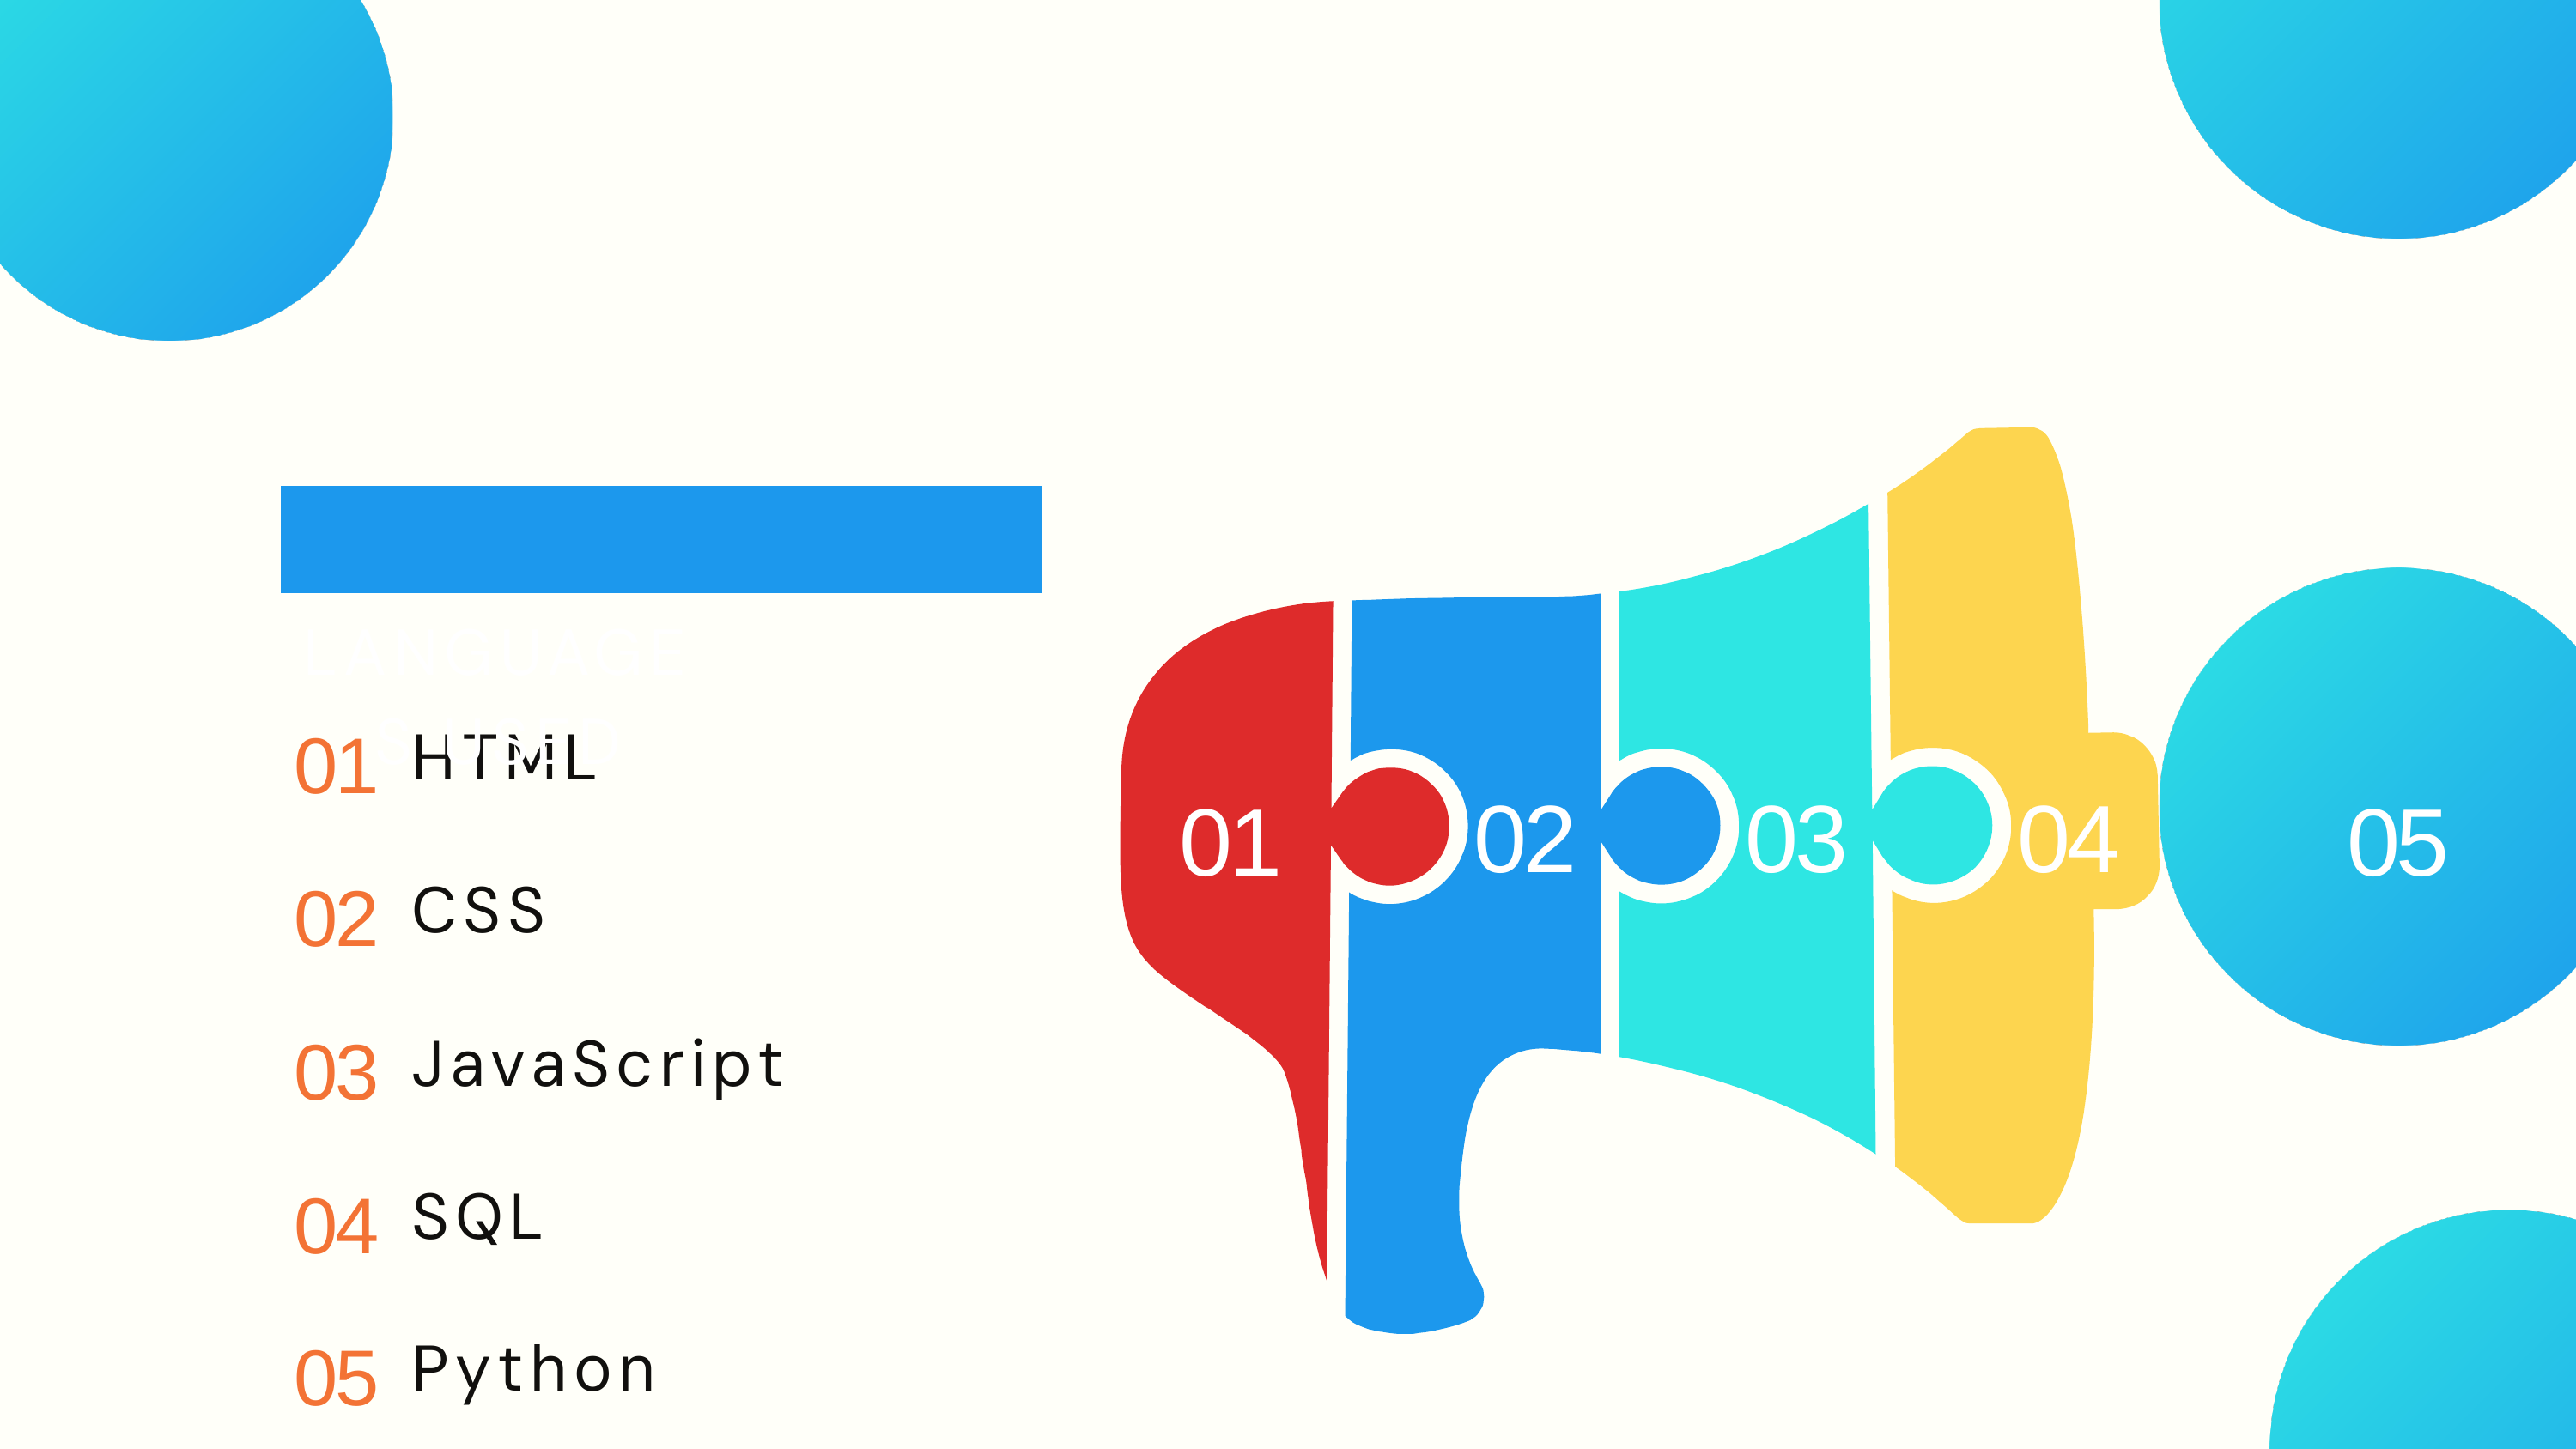

LANGUAGES USED

01
HTML
02
03
04
01
05
02
CSS
03
JavaScript
04
SQL

05
Python